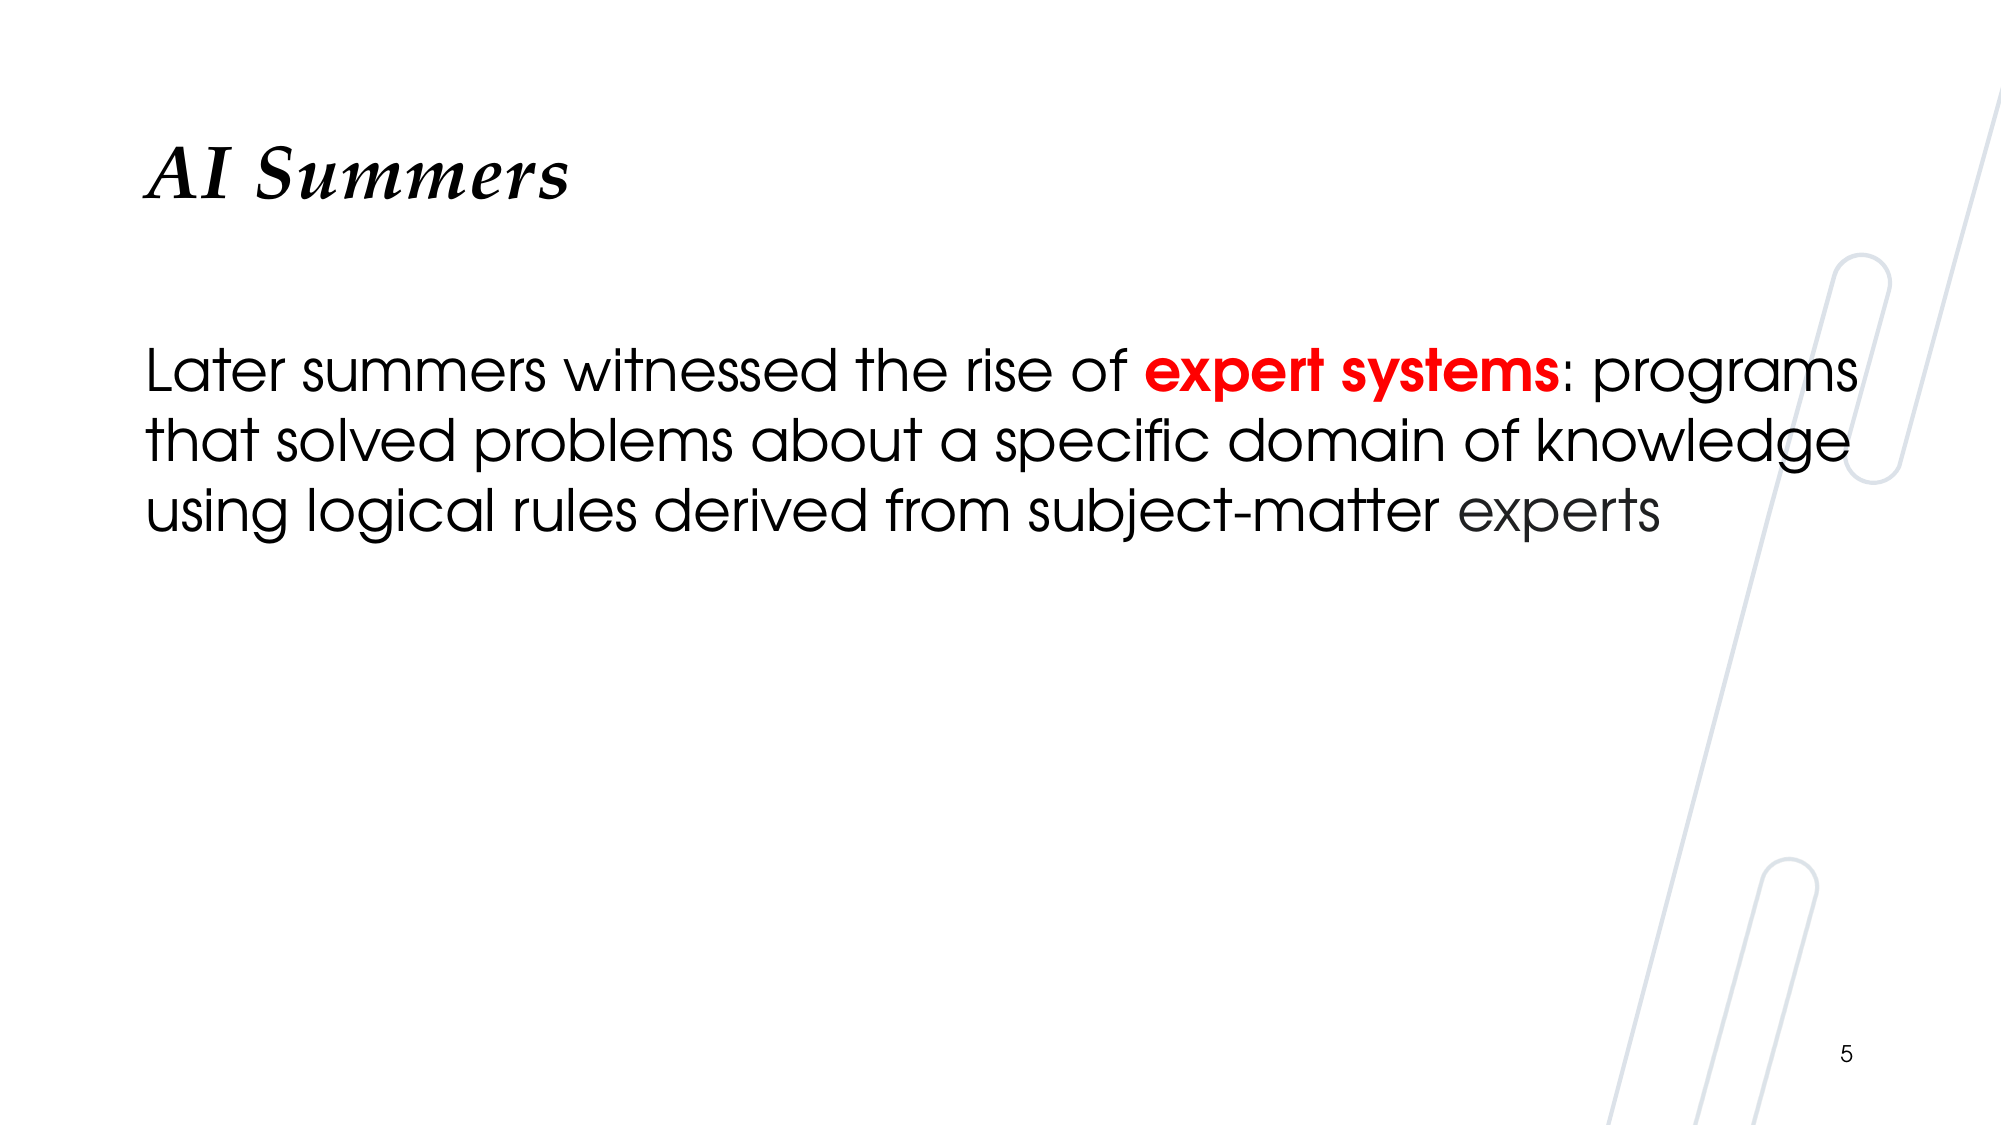

# AI Summers
Later summers witnessed the rise of expert systems: programs that solved problems about a specific domain of knowledge using logical rules derived from subject-matter experts

5